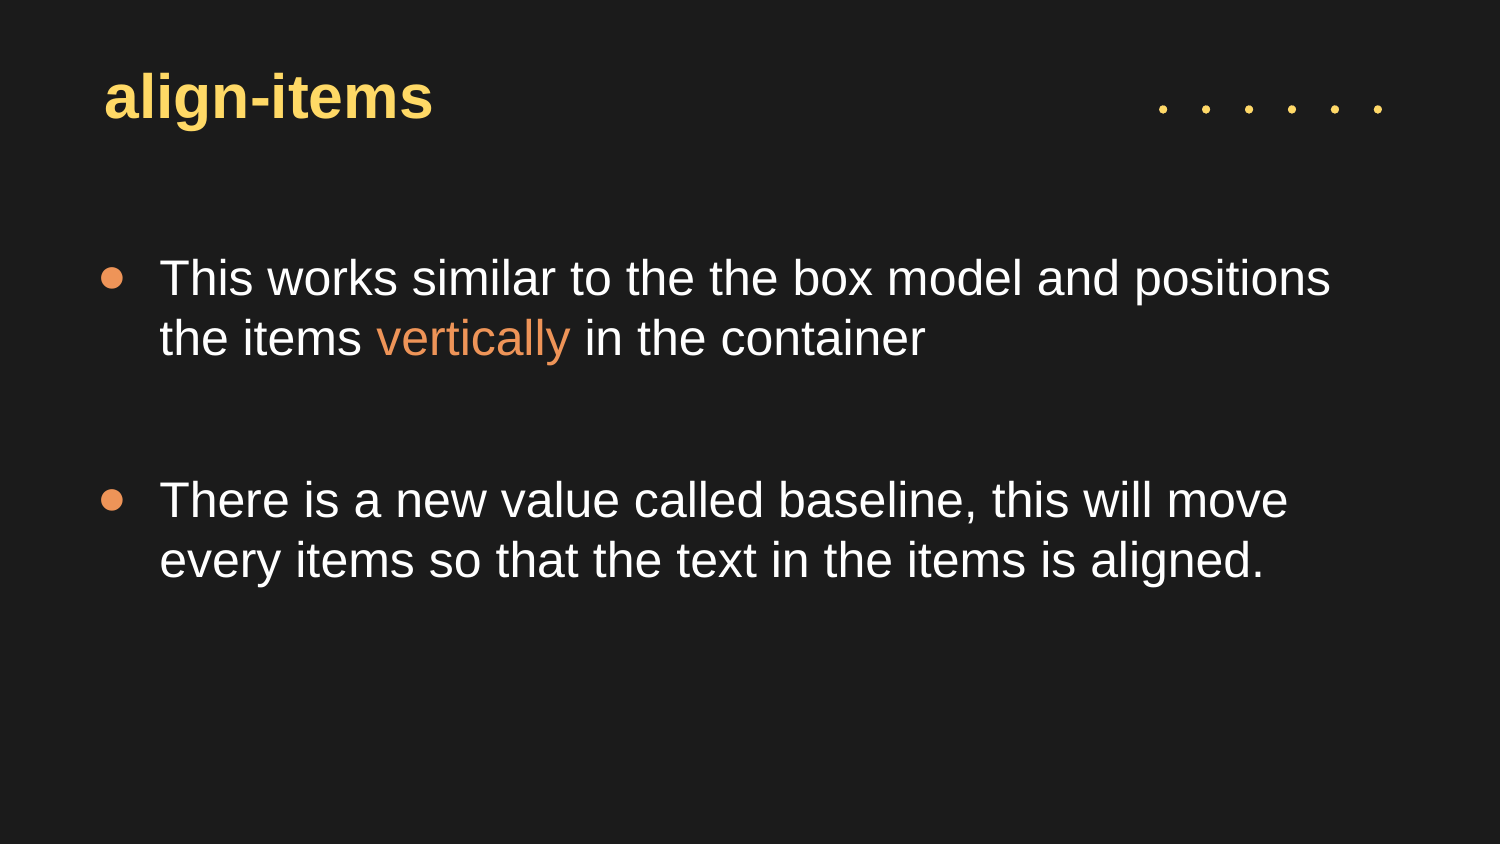

# align-items
This works similar to the the box model and positions the items vertically in the container

There is a new value called baseline, this will move every items so that the text in the items is aligned.